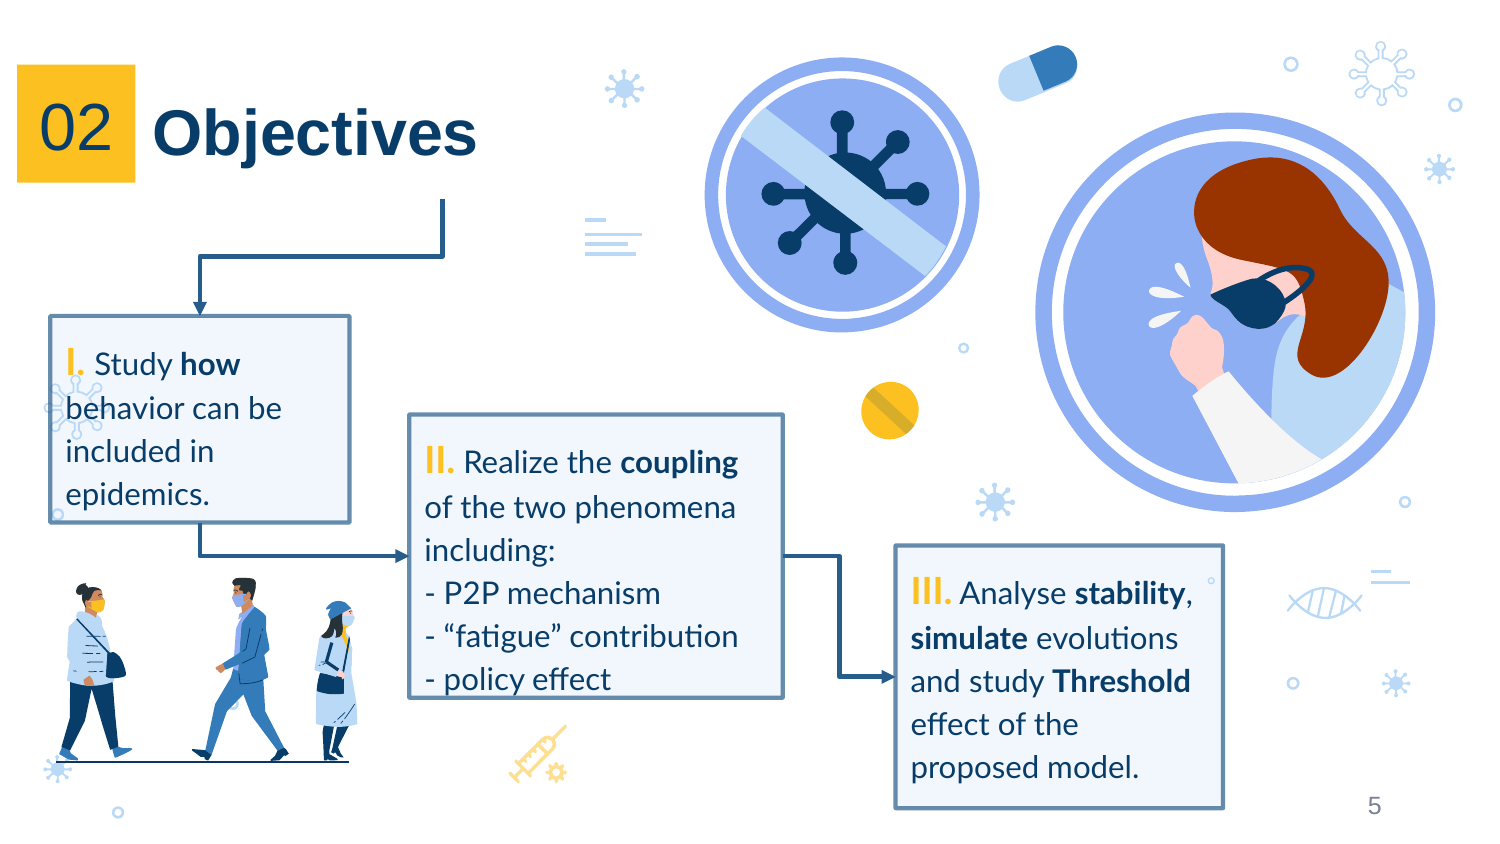

# Objectives
02

I. Study how behavior can be included in epidemics.

II. Realize the coupling of the two phenomena including:
- P2P mechanism
- “fatigue” contribution
- policy effect

III. Analyse stability, simulate evolutions and study Threshold effect of the proposed model.

5